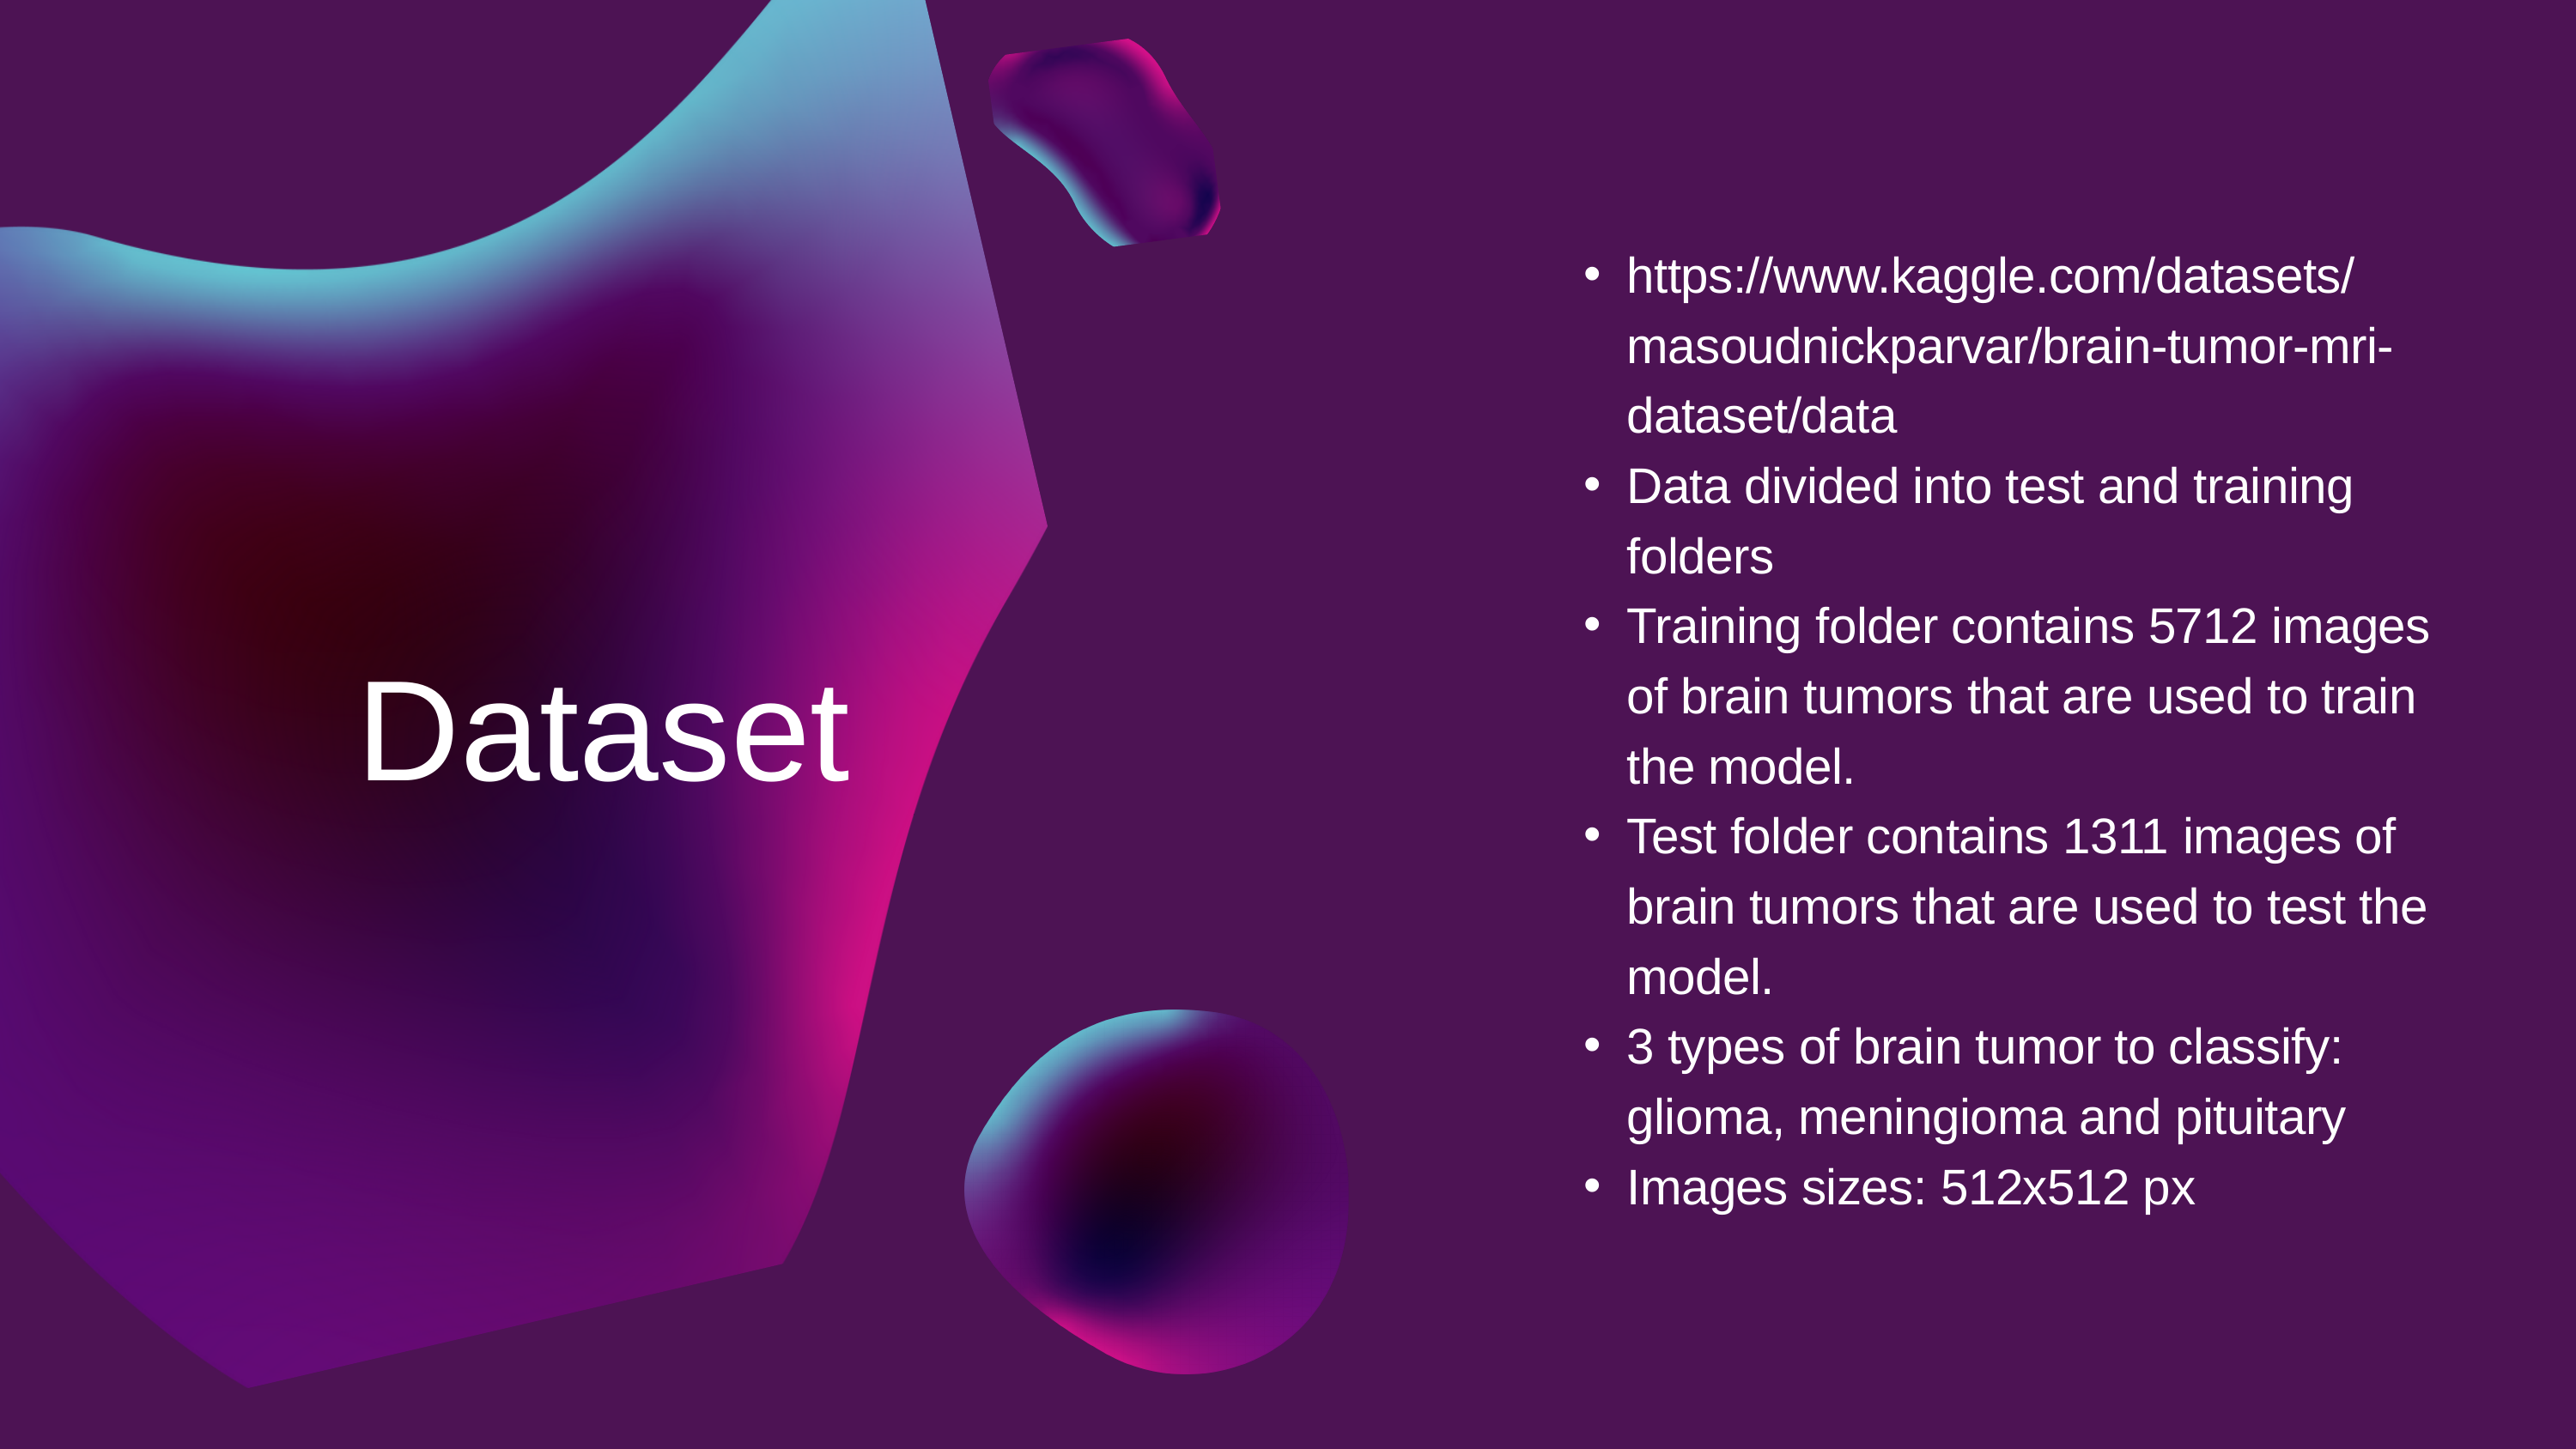

https://www.kaggle.com/datasets/masoudnickparvar/brain-tumor-mri-dataset/data
Data divided into test and training folders
Training folder contains 5712 images of brain tumors that are used to train the model.
Test folder contains 1311 images of brain tumors that are used to test the model.
3 types of brain tumor to classify: glioma, meningioma and pituitary
Images sizes: 512x512 px
Dataset